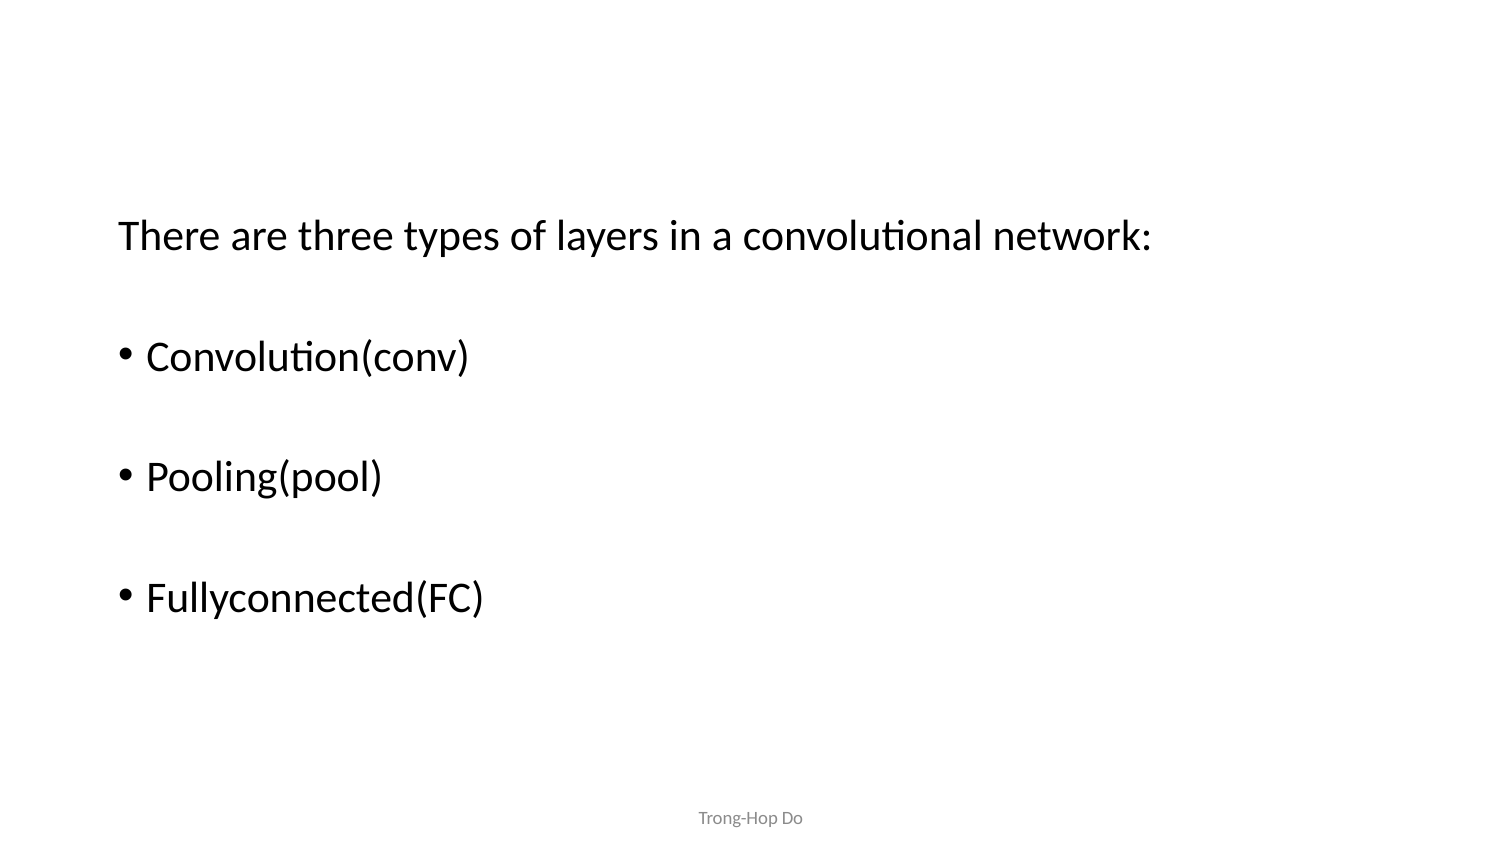

There are three types of layers in a convolutional network:
Convolution(conv)
Pooling(pool)
Fullyconnected(FC)
Trong-Hop Do